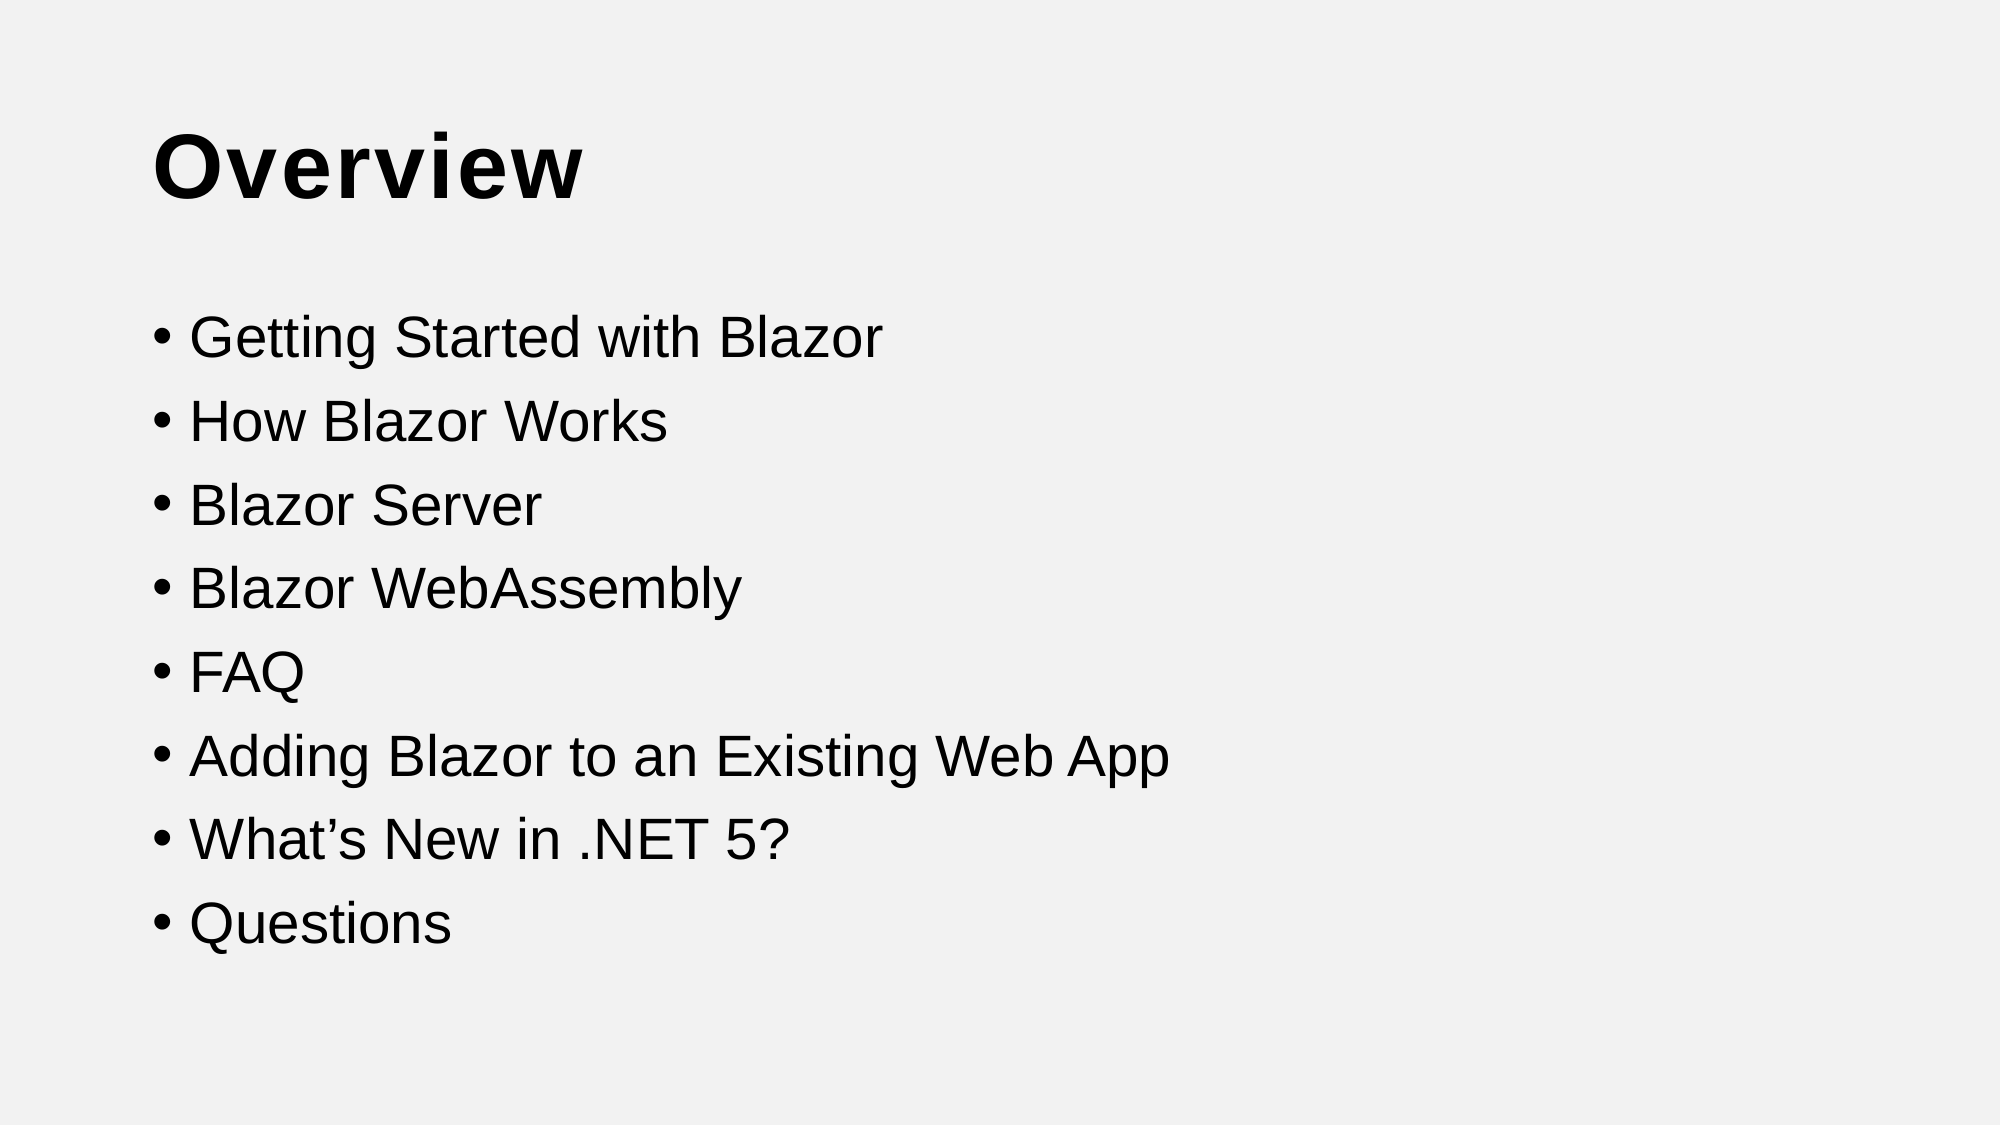

# Overview
Getting Started with Blazor
How Blazor Works
Blazor Server
Blazor WebAssembly
FAQ
Adding Blazor to an Existing Web App
What’s New in .NET 5?
Questions